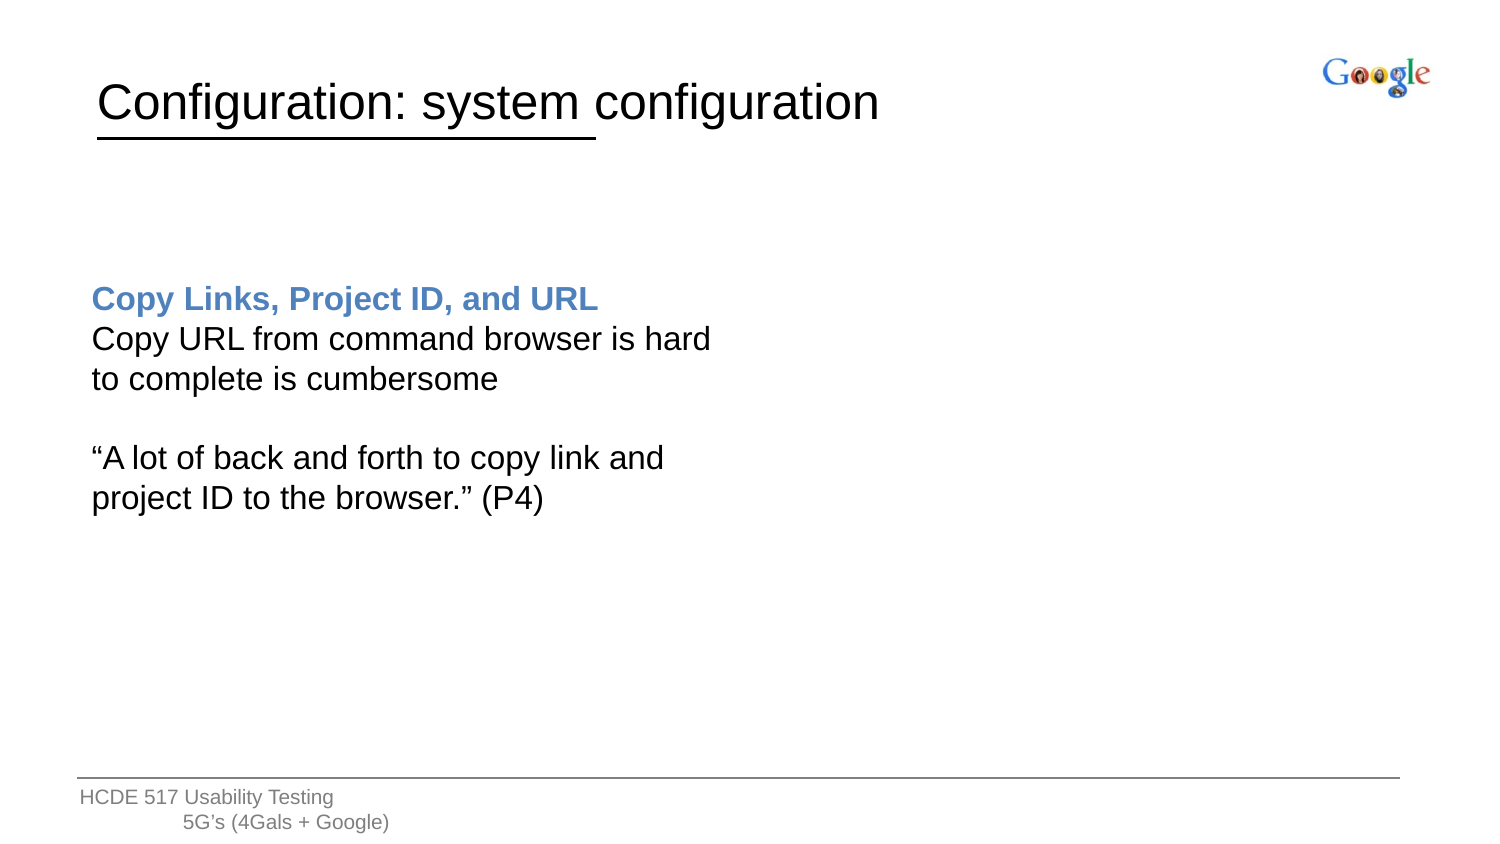

Configuration: system configuration
Copy Links, Project ID, and URL
Copy URL from command browser is hard to complete is cumbersome

“A lot of back and forth to copy link and project ID to the browser.” (P4)